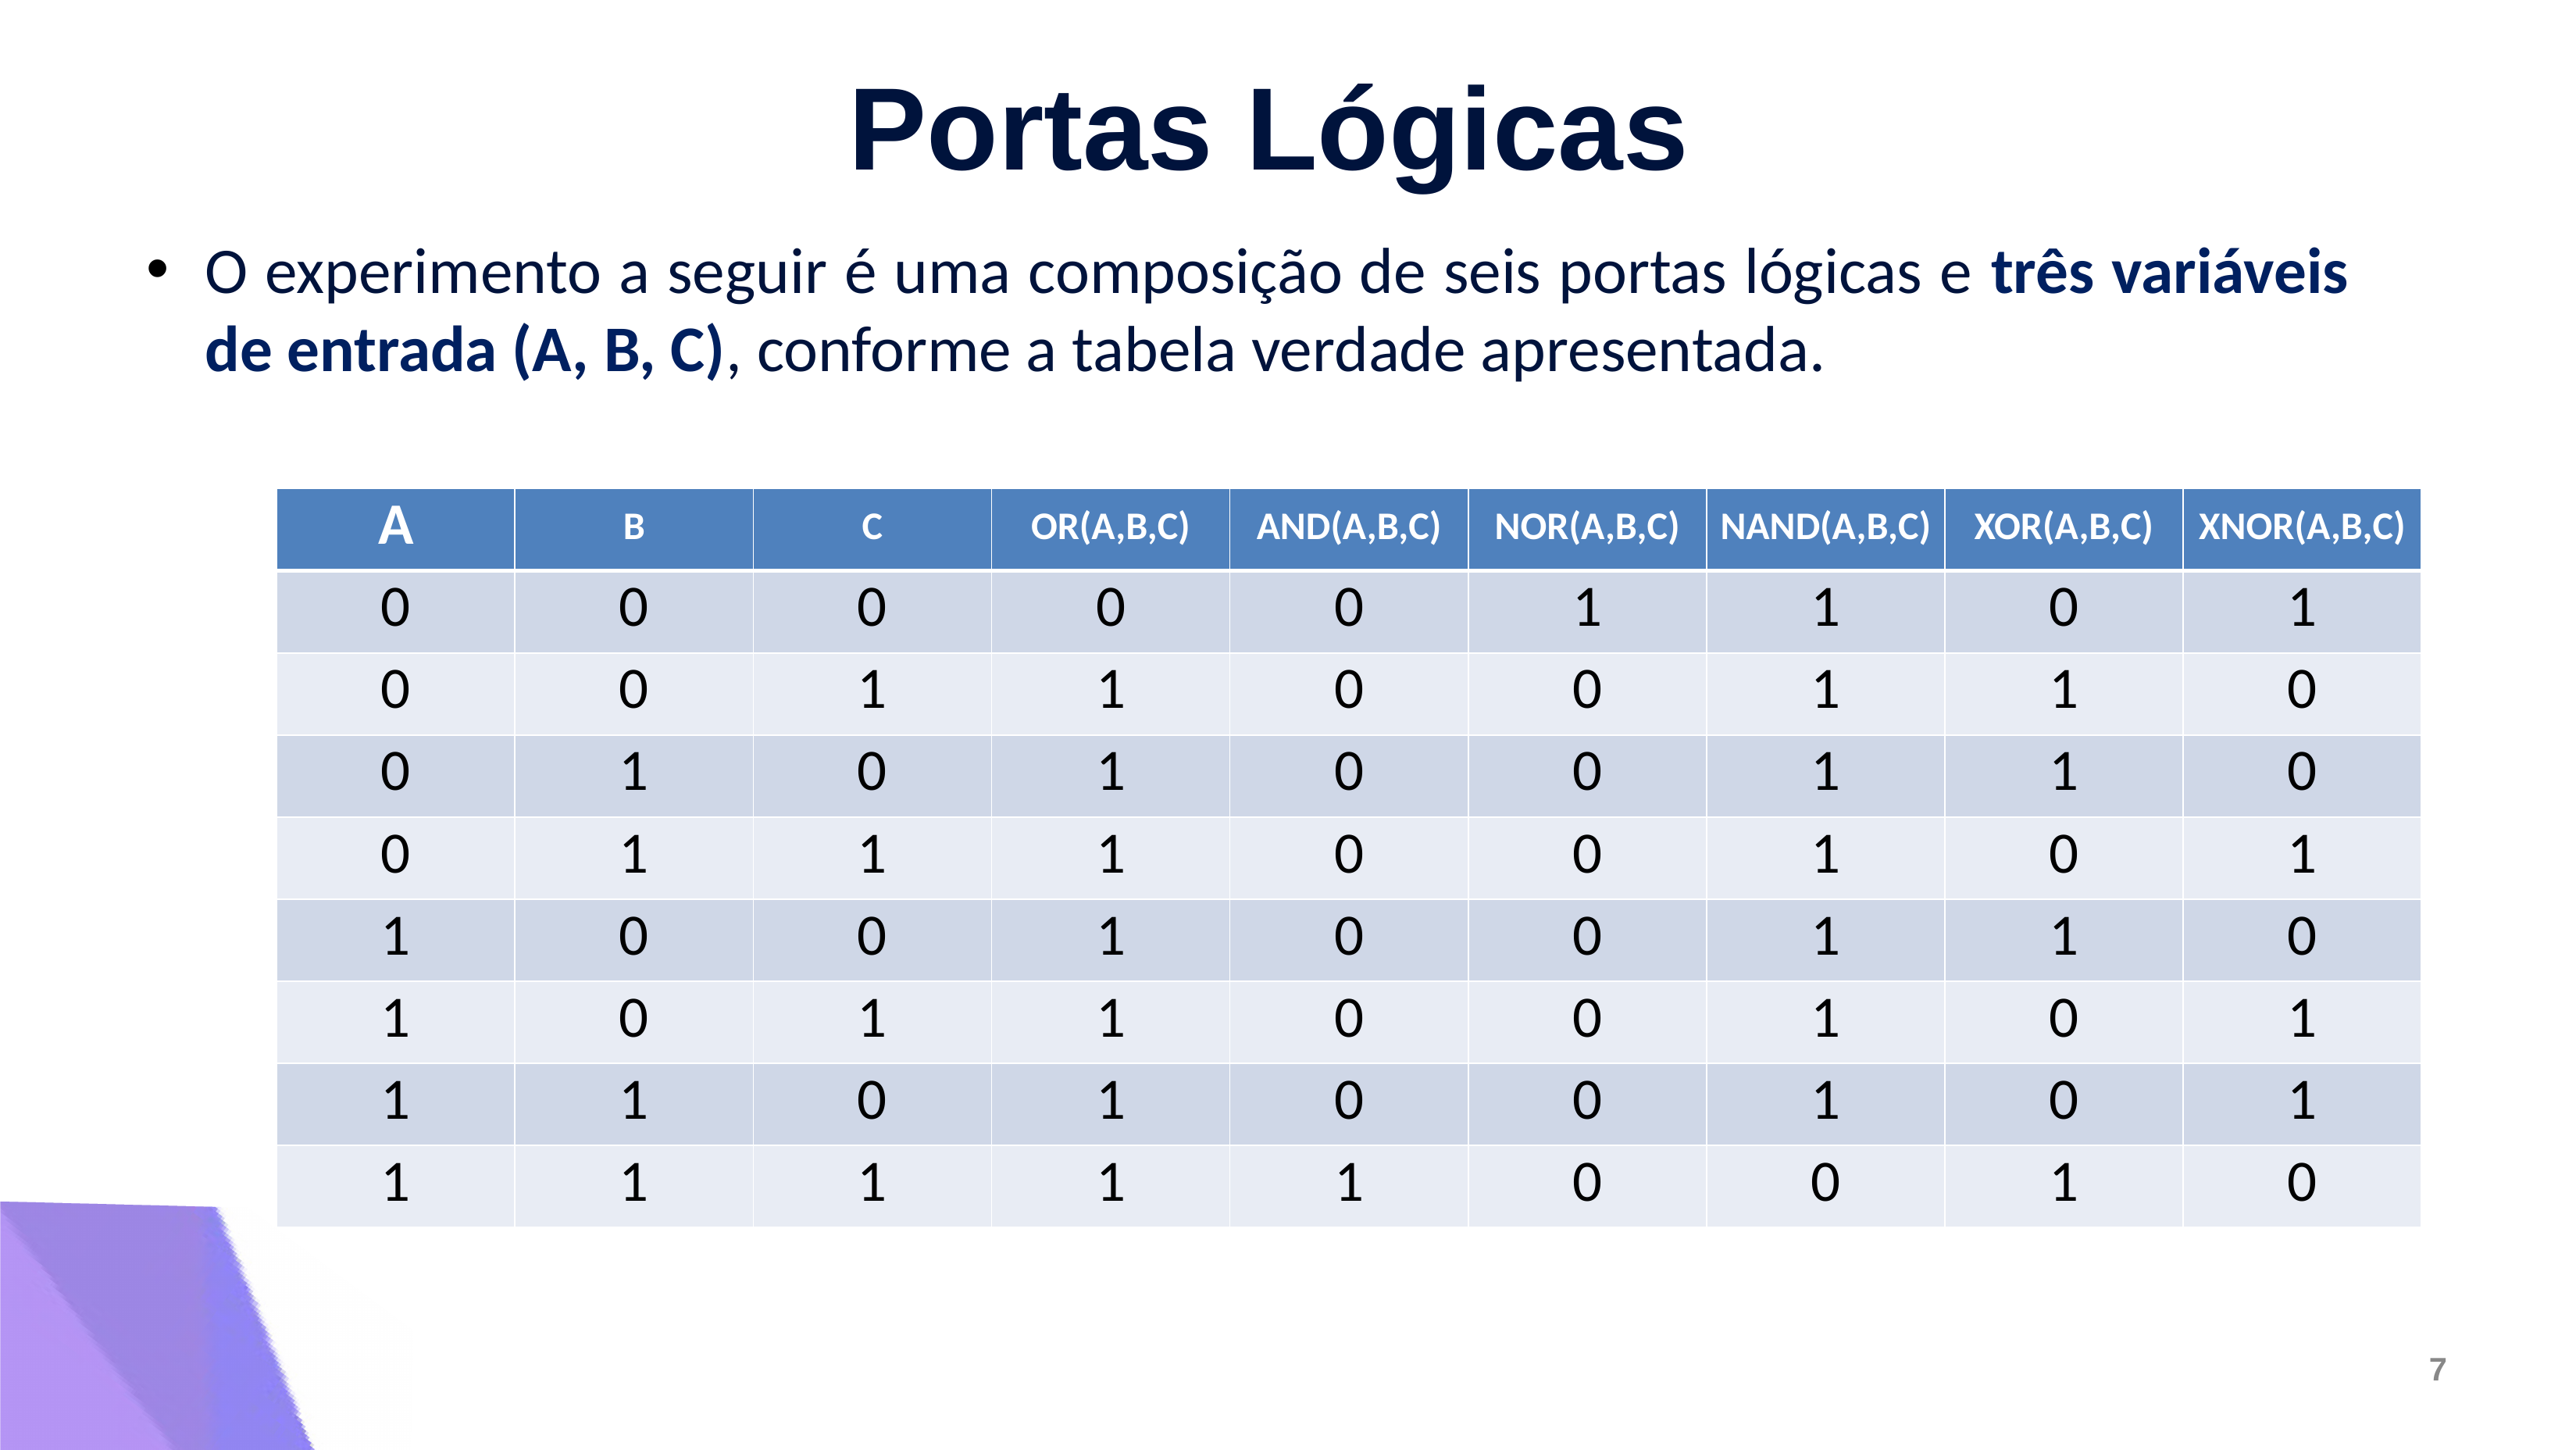

Portas Lógicas
O experimento a seguir é uma composição de seis portas lógicas e três variáveis de entrada (A, B, C), conforme a tabela verdade apresentada.

| A | B | C | OR(A,B,C) | AND(A,B,C) | NOR(A,B,C) | NAND(A,B,C) | XOR(A,B,C) | XNOR(A,B,C) |
| --- | --- | --- | --- | --- | --- | --- | --- | --- |
| 0 | 0 | 0 | 0 | 0 | 1 | 1 | 0 | 1 |
| 0 | 0 | 1 | 1 | 0 | 0 | 1 | 1 | 0 |
| 0 | 1 | 0 | 1 | 0 | 0 | 1 | 1 | 0 |
| 0 | 1 | 1 | 1 | 0 | 0 | 1 | 0 | 1 |
| 1 | 0 | 0 | 1 | 0 | 0 | 1 | 1 | 0 |
| 1 | 0 | 1 | 1 | 0 | 0 | 1 | 0 | 1 |
| 1 | 1 | 0 | 1 | 0 | 0 | 1 | 0 | 1 |
| 1 | 1 | 1 | 1 | 1 | 0 | 0 | 1 | 0 |
7